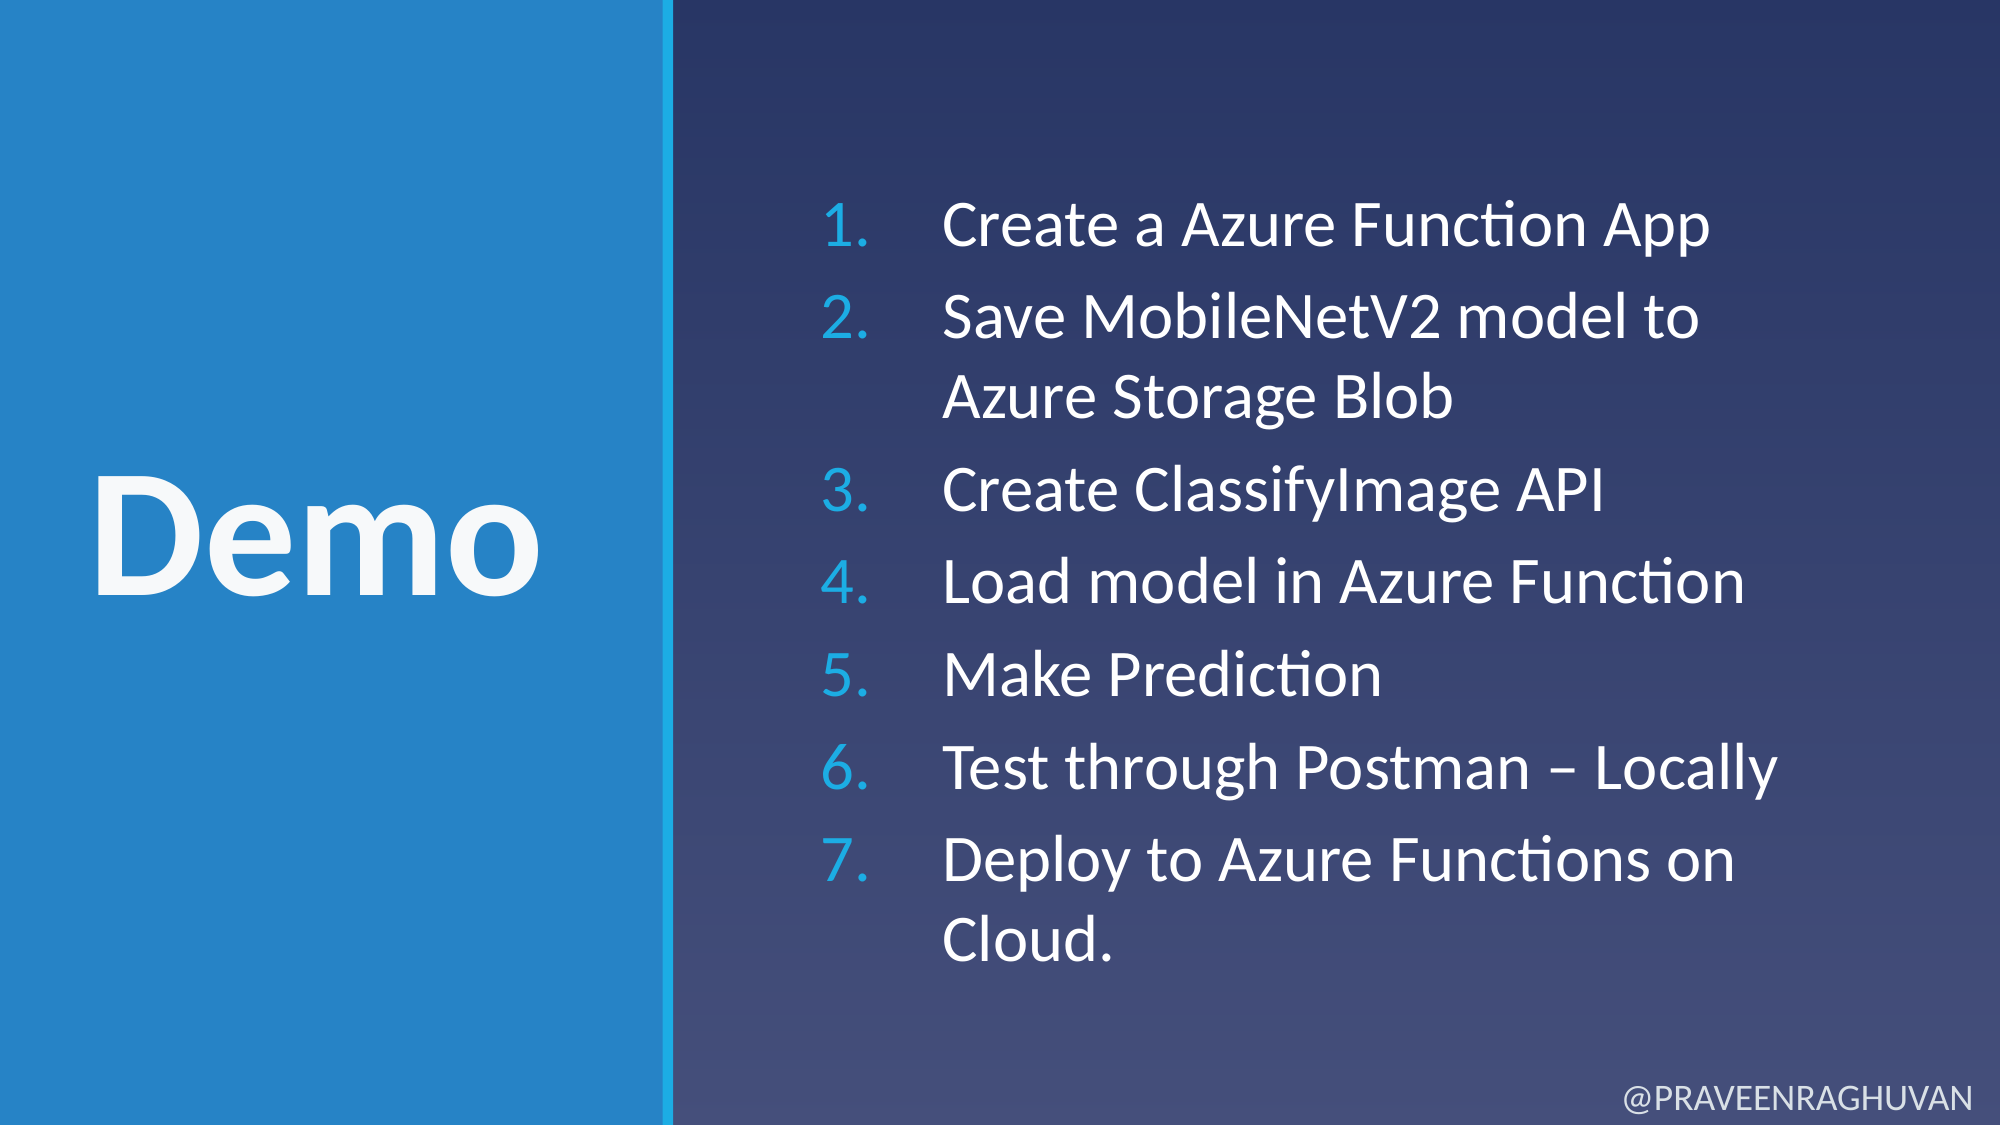

Create a Azure Function App
Save MobileNetV2 model to Azure Storage Blob
Create ClassifyImage API
Load model in Azure Function
Make Prediction
Test through Postman – Locally
Deploy to Azure Functions on Cloud.

Demo
@praveenraghuvan